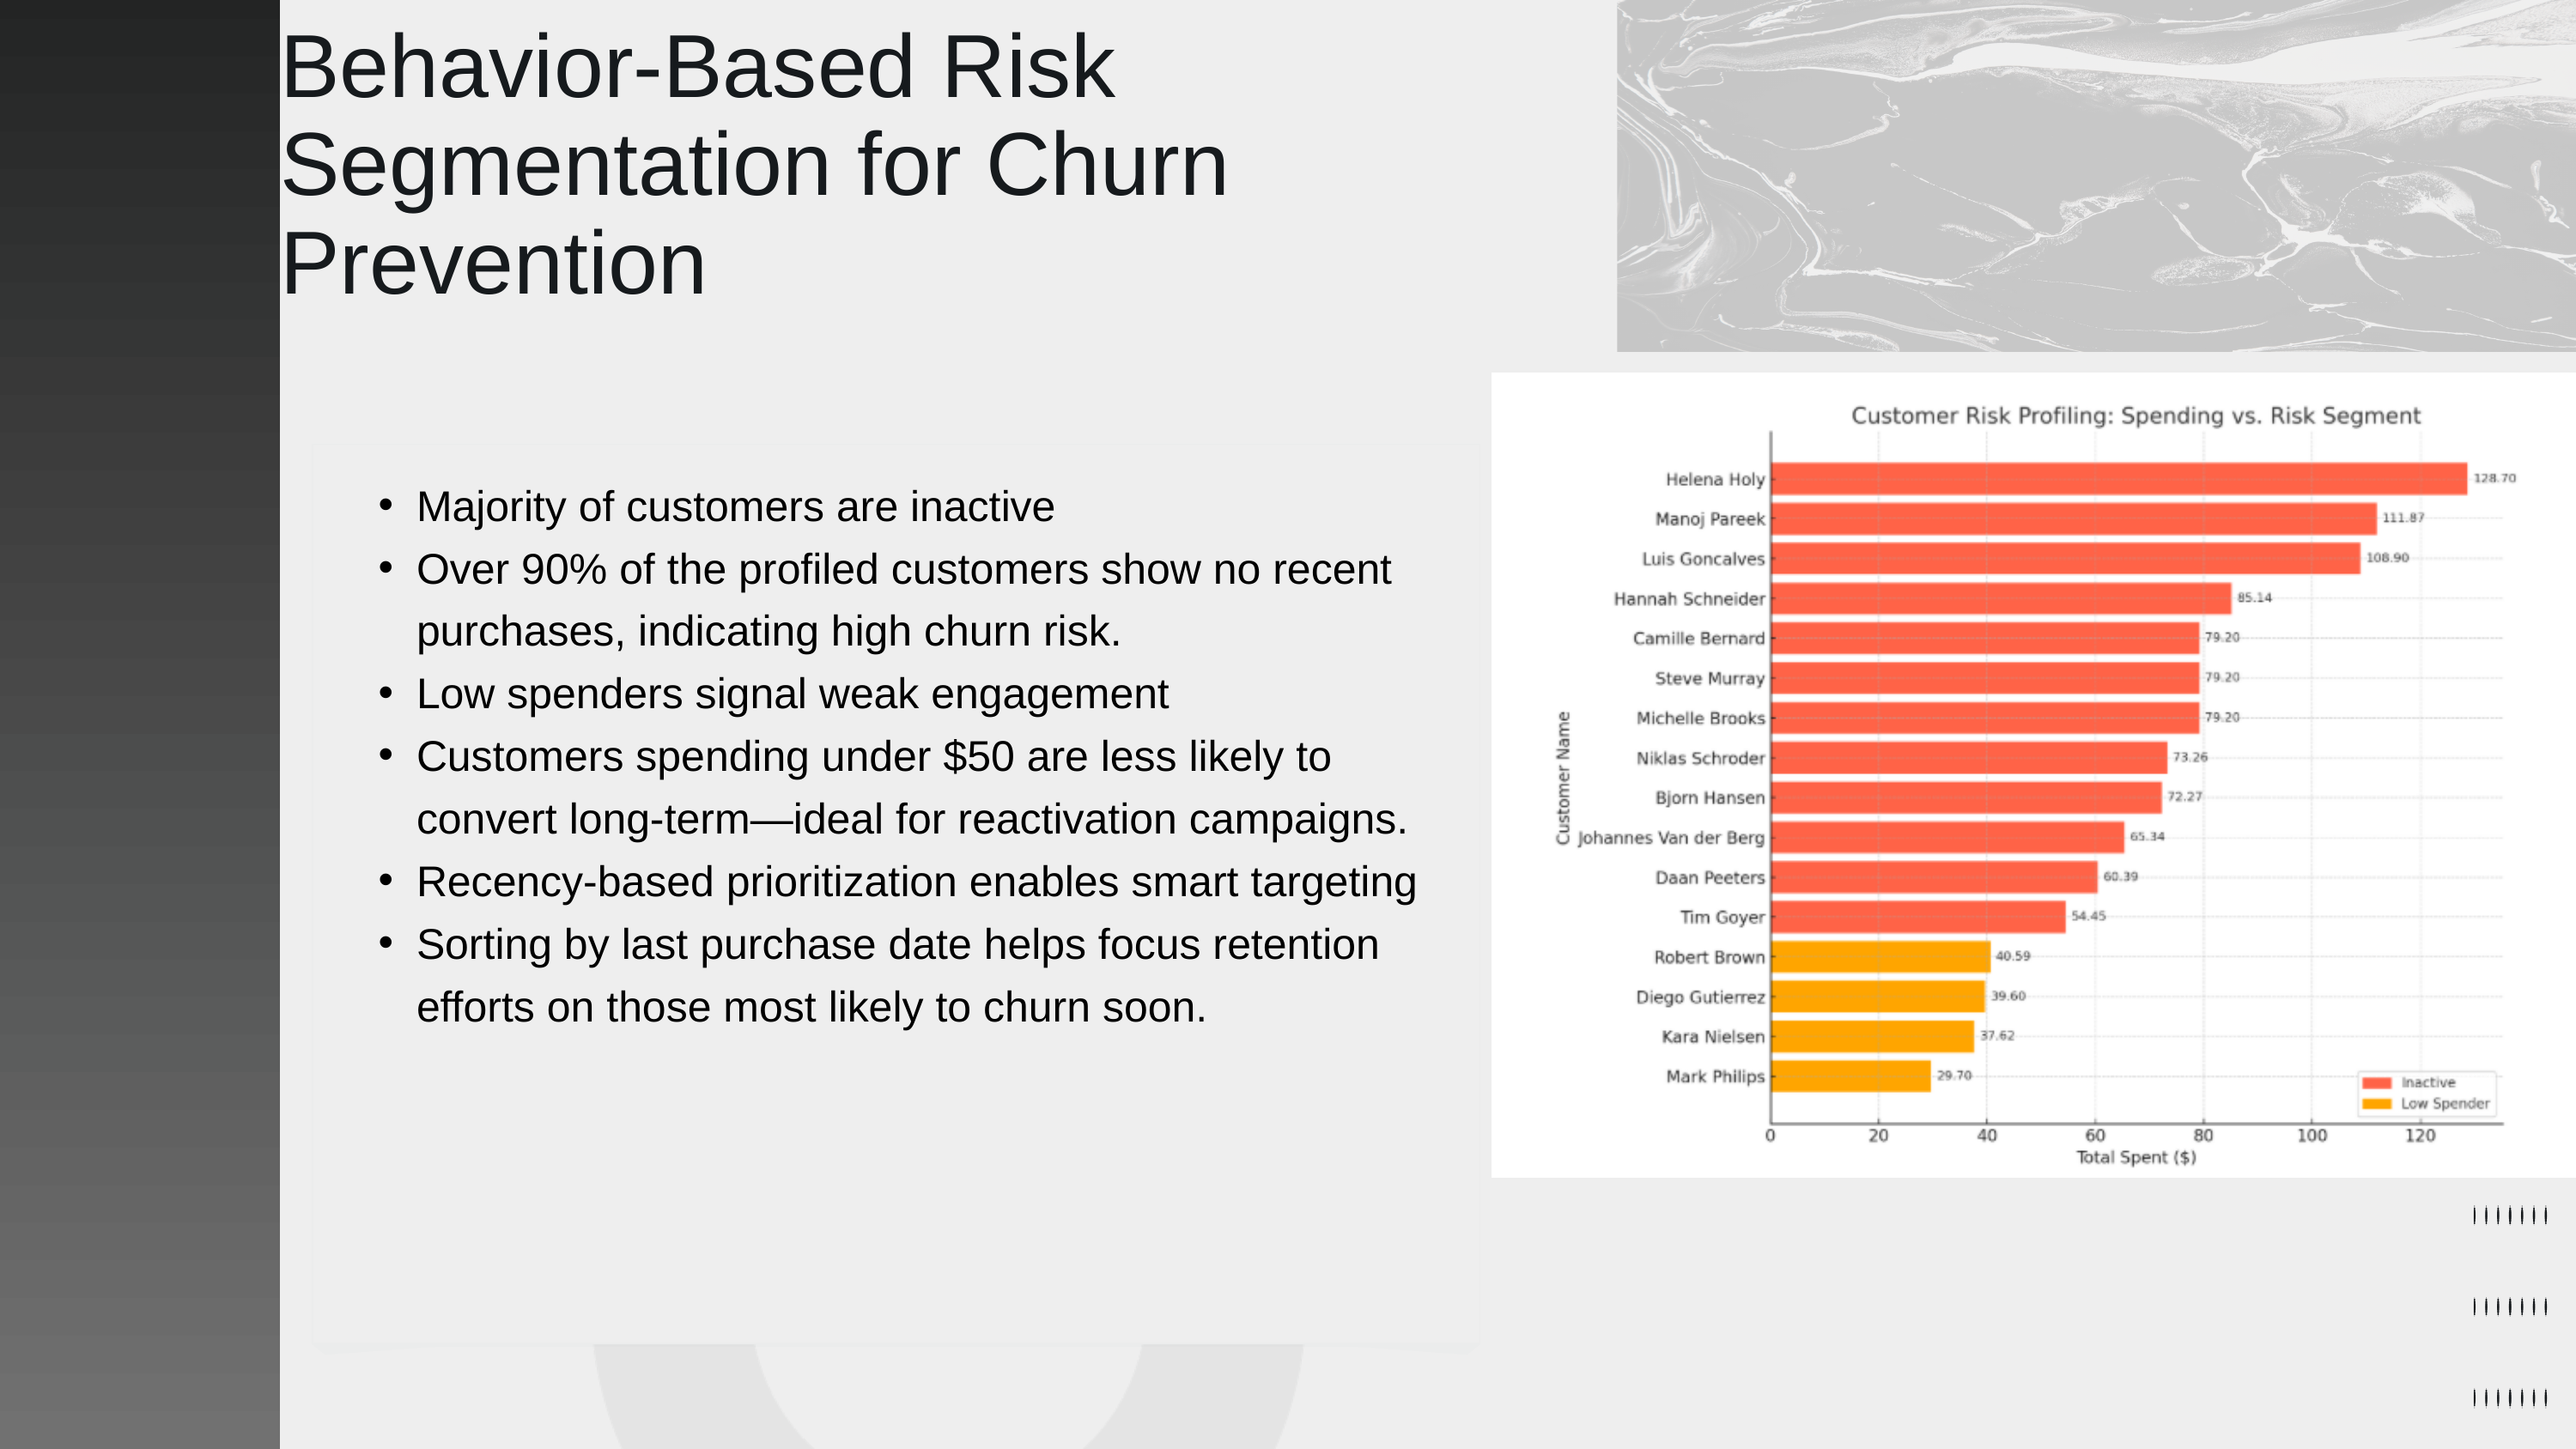

Behavior-Based Risk Segmentation for Churn Prevention

Majority of customers are inactive
Over 90% of the profiled customers show no recent purchases, indicating high churn risk.
Low spenders signal weak engagement
Customers spending under $50 are less likely to convert long-term—ideal for reactivation campaigns.
Recency-based prioritization enables smart targeting
Sorting by last purchase date helps focus retention efforts on those most likely to churn soon.